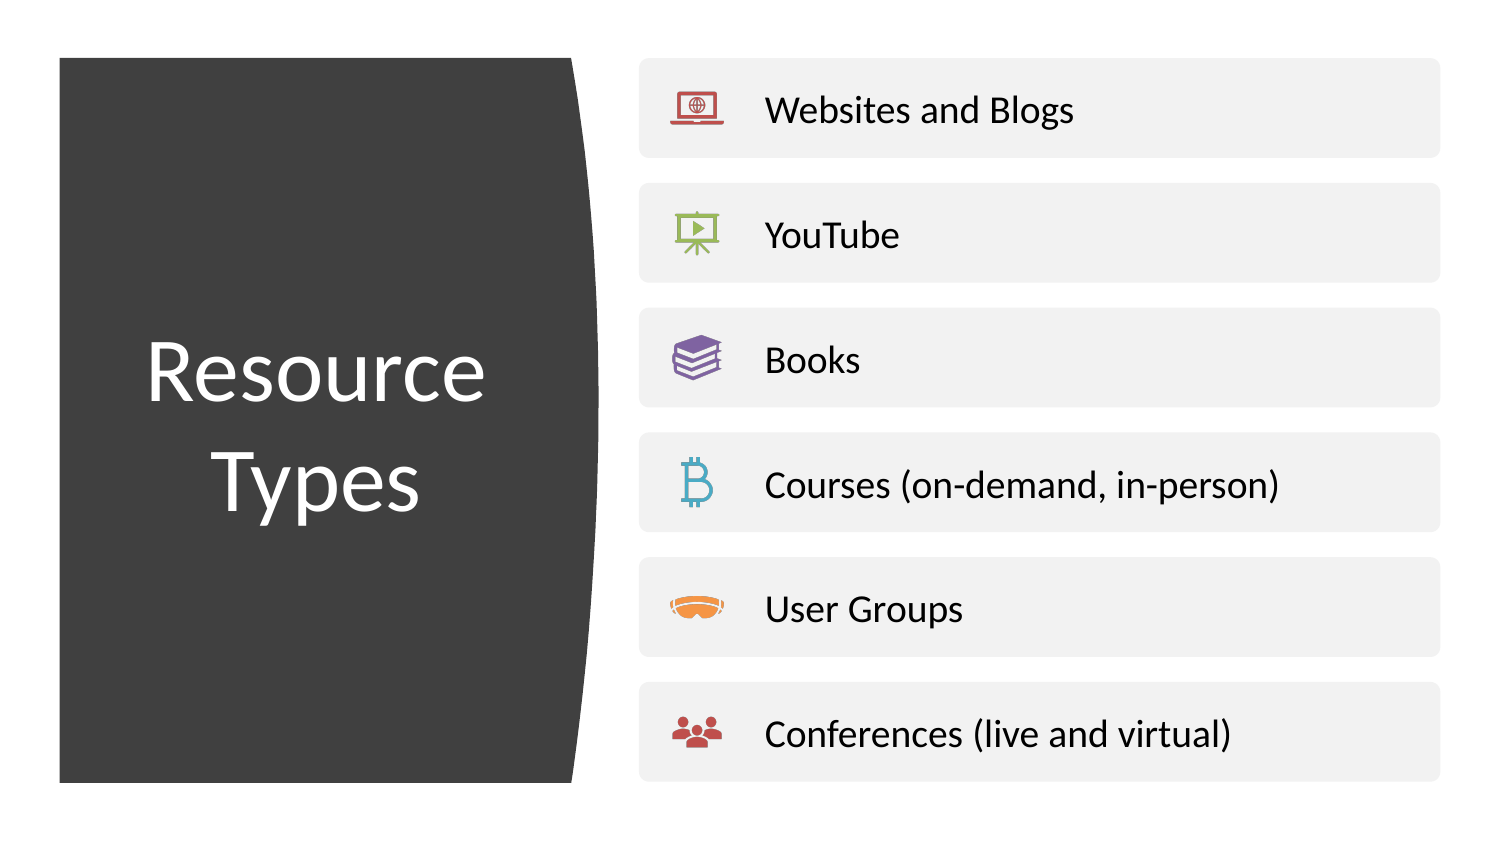

Websites and Blogs
YouTube
Books
Courses (on-demand, in-person)
User Groups
Conferences (live and virtual)
# Resource Types